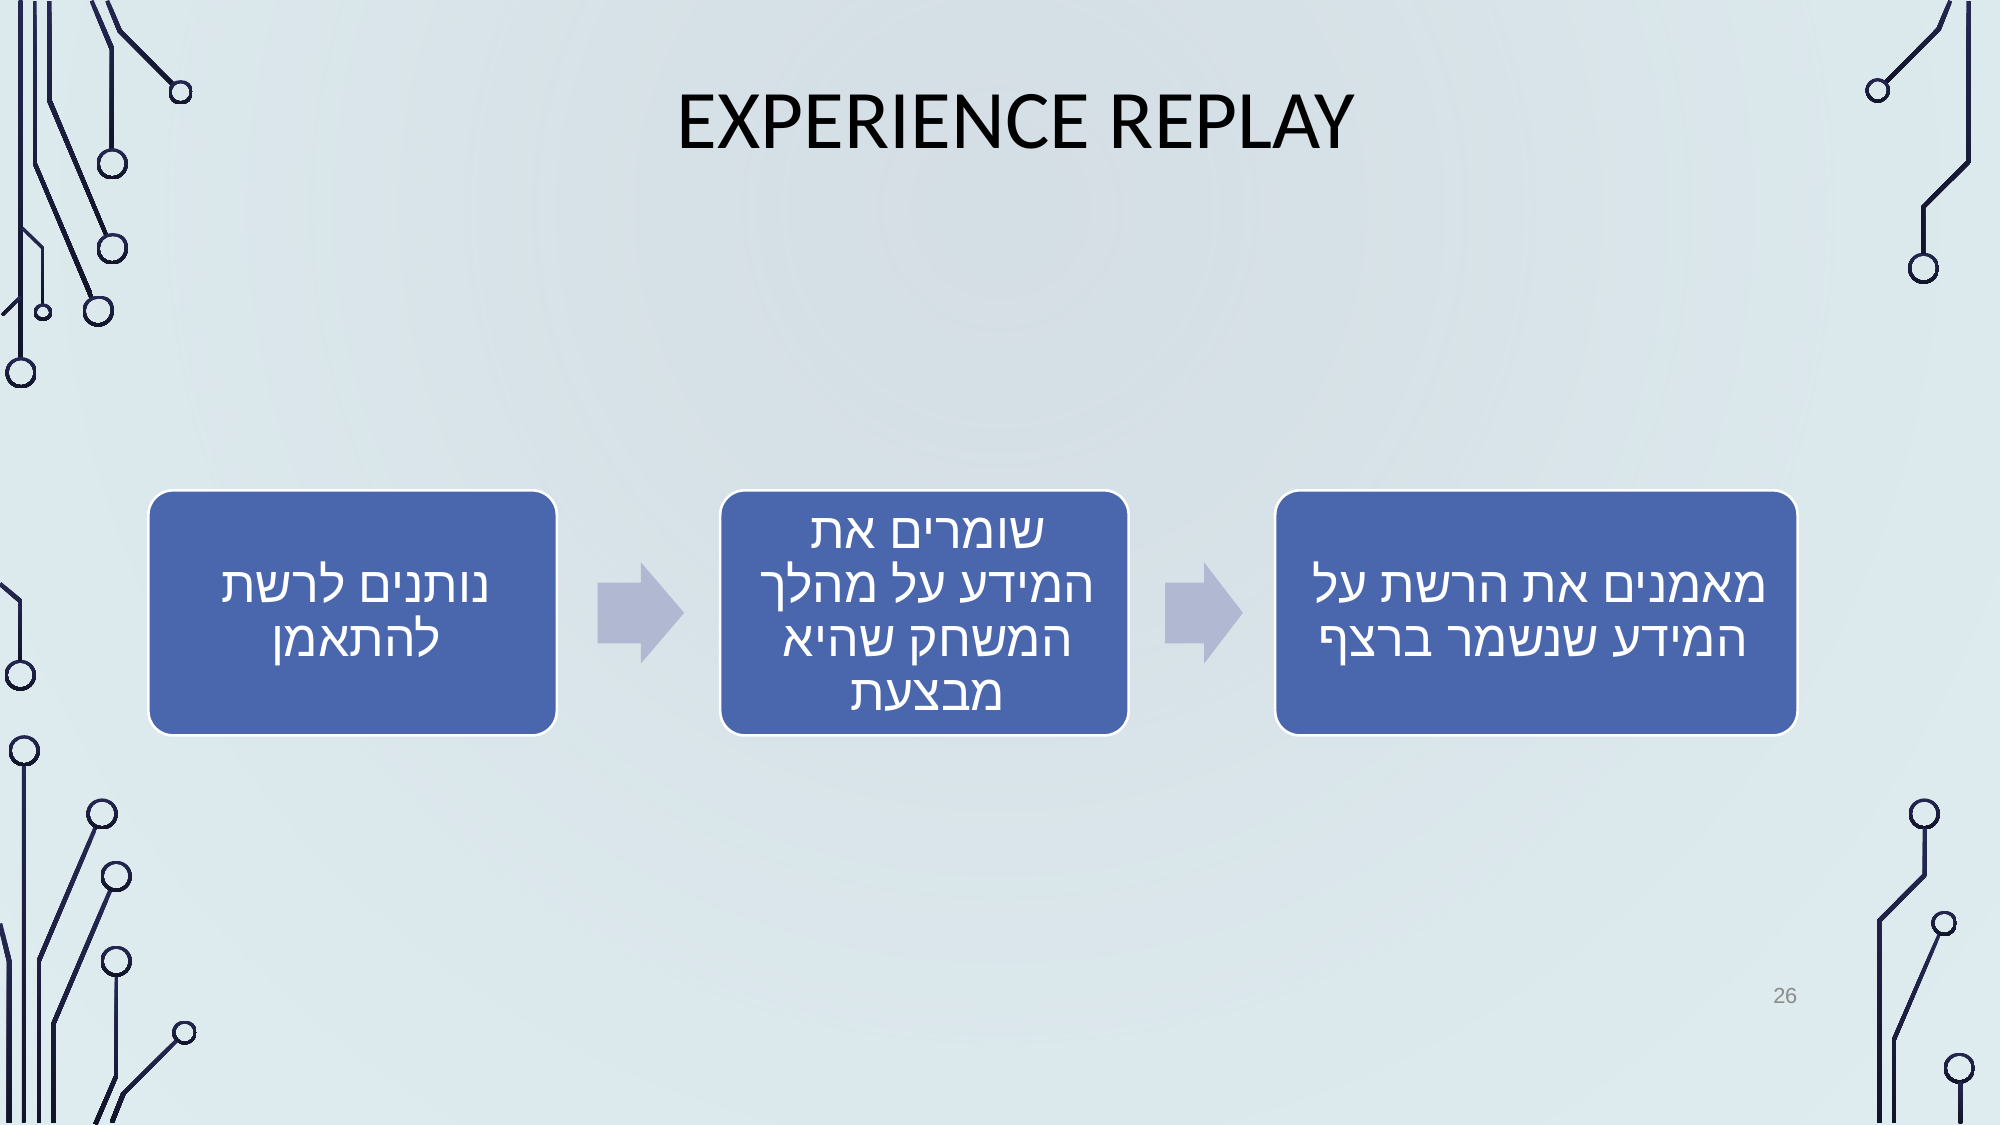

# Experience Replay
נותנים לרשת להתאמן

שומרים את המידע על מהלך המשחק שהיא מבצעת

מאמנים את הרשת על המידע שנשמר ברצף
26